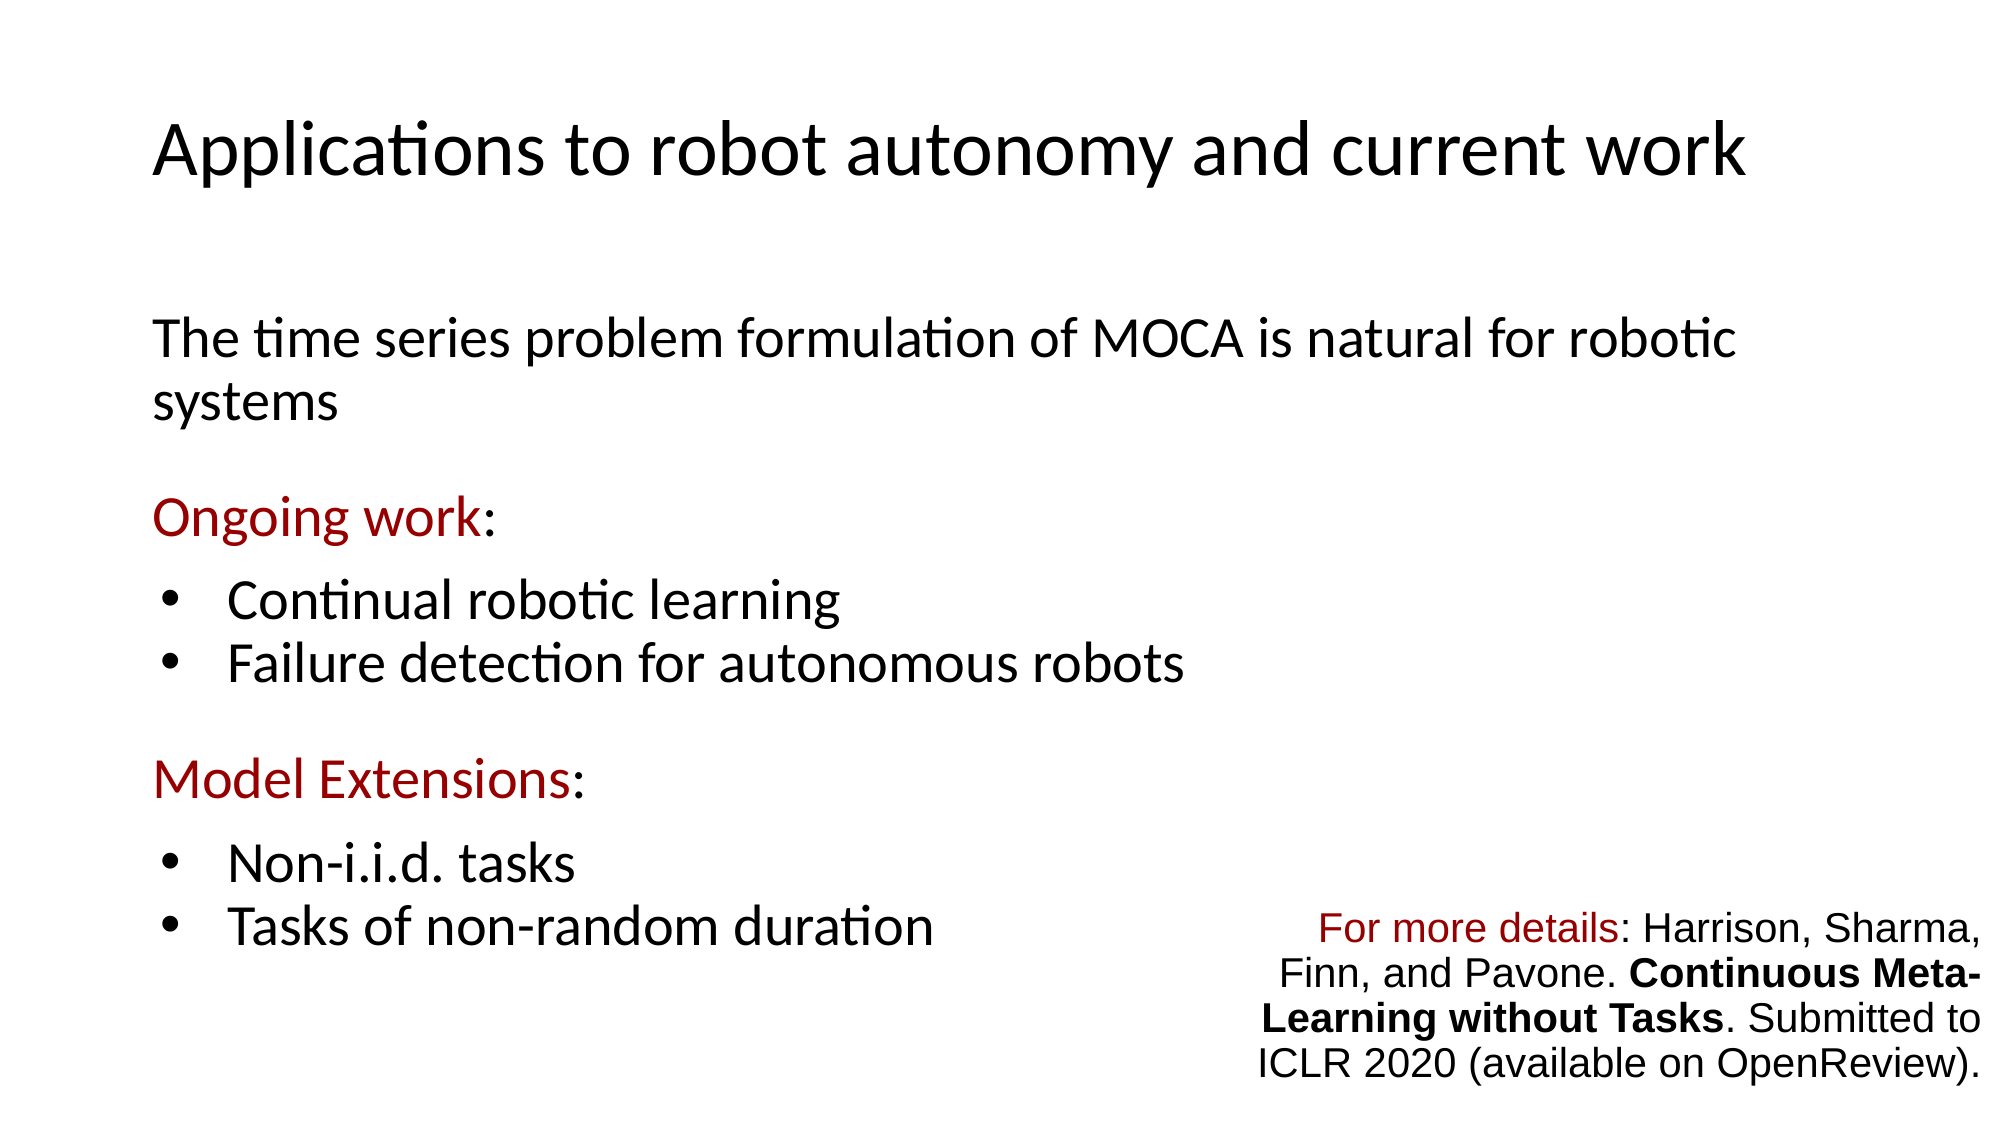

# Applications to robot autonomy and current work
The time series problem formulation of MOCA is natural for robotic systems

Ongoing work:
Continual robotic learning
Failure detection for autonomous robots

Model Extensions:
Non-i.i.d. tasks
Tasks of non-random duration

For more details: Harrison, Sharma, Finn, and Pavone. Continuous Meta-Learning without Tasks. Submitted to ICLR 2020 (available on OpenReview).